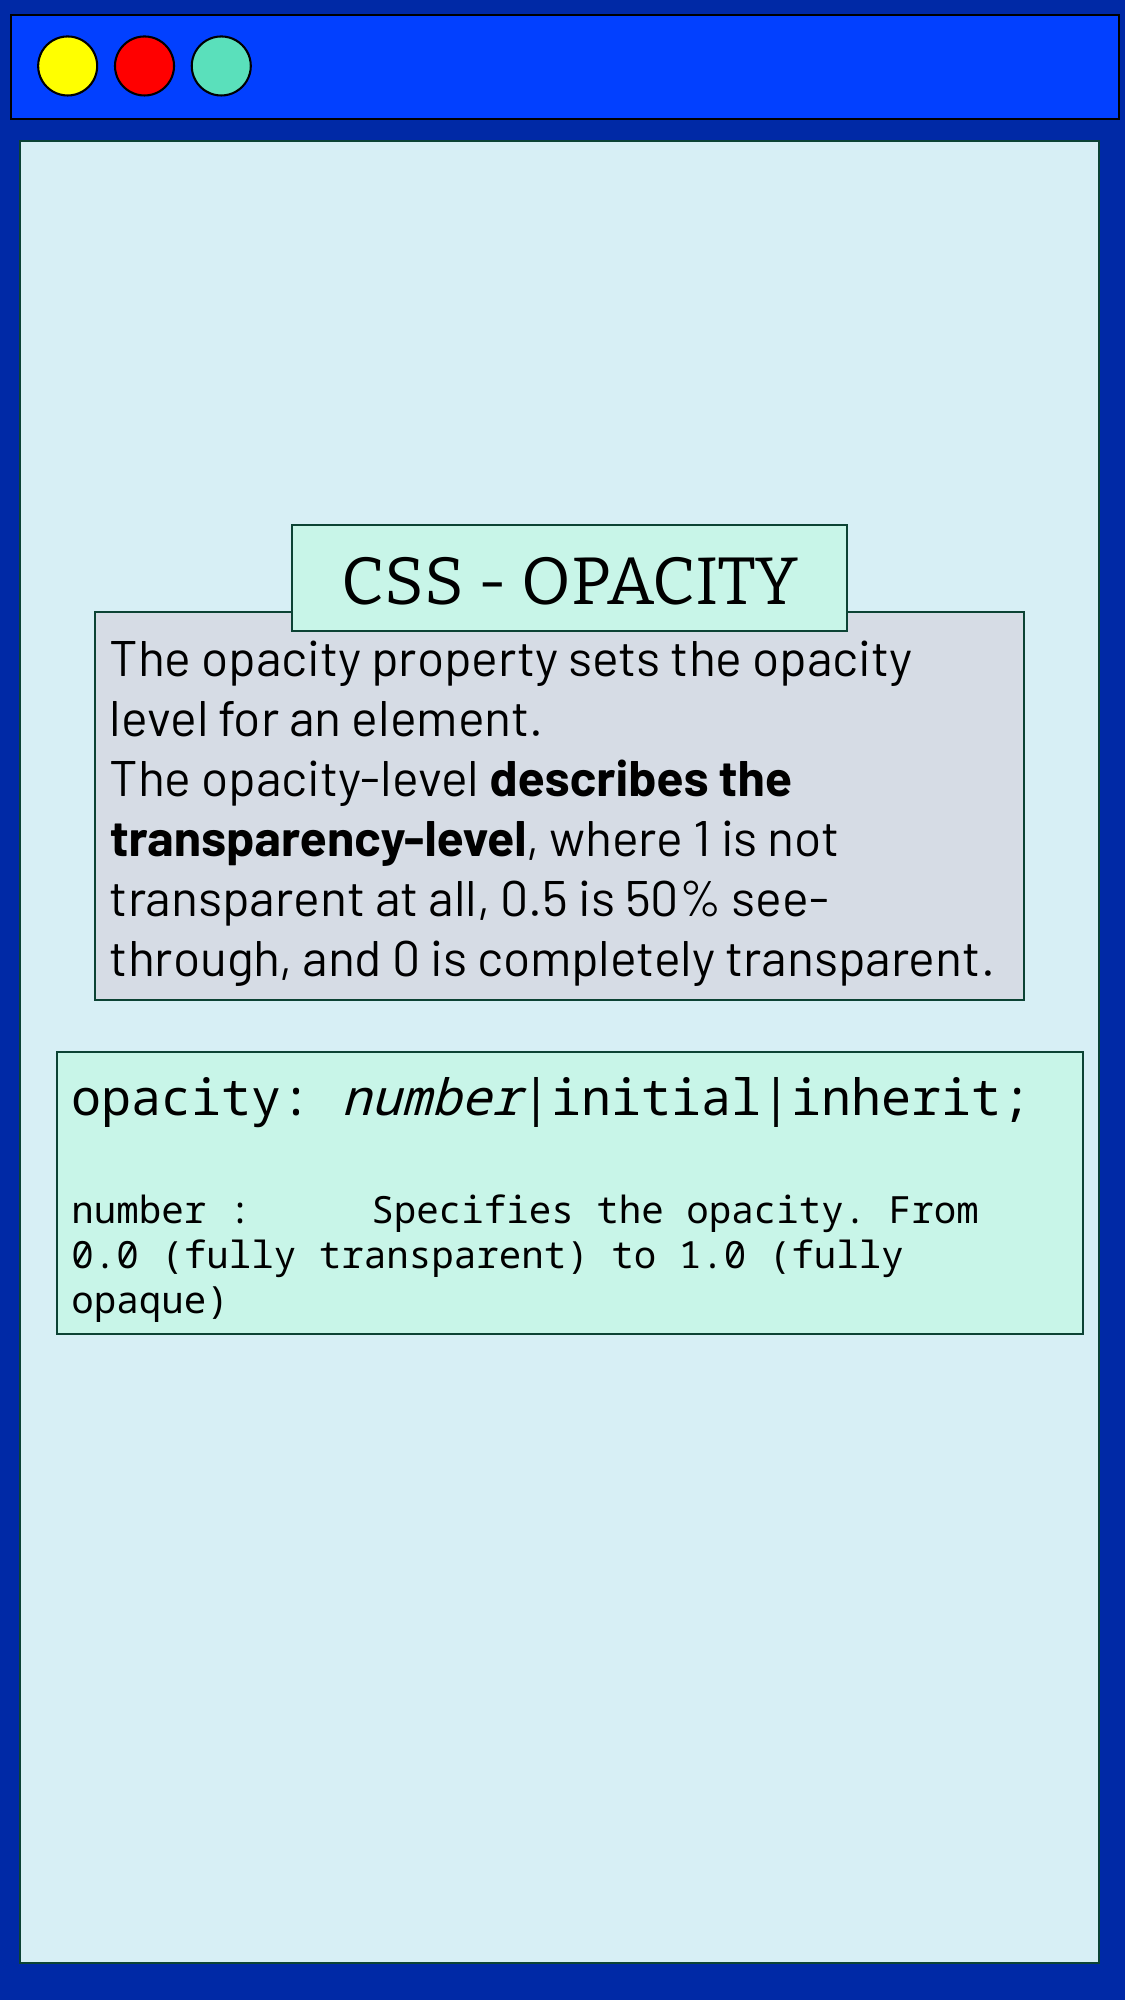

CSS - OPACITY
The opacity property sets the opacity level for an element.
The opacity-level describes the transparency-level, where 1 is not transparent at all, 0.5 is 50% see-through, and 0 is completely transparent.
opacity: number|initial|inherit;
number : 	Specifies the opacity. From 0.0 (fully transparent) to 1.0 (fully opaque)